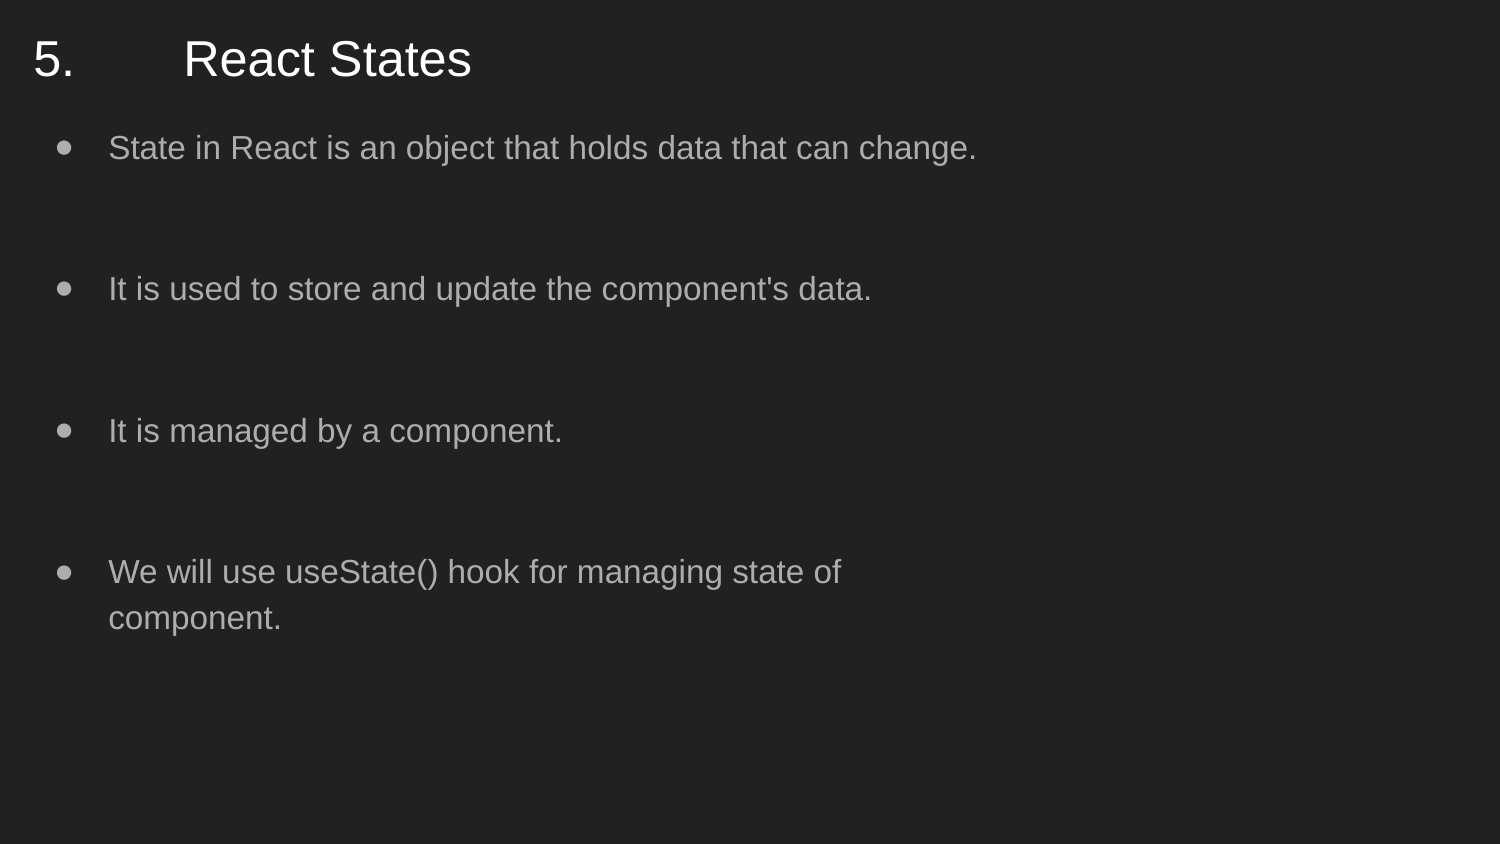

# 5.	React States
State in React is an object that holds data that can change.

It is used to store and update the component's data.

It is managed by a component.

We will use useState() hook for managing state of component.